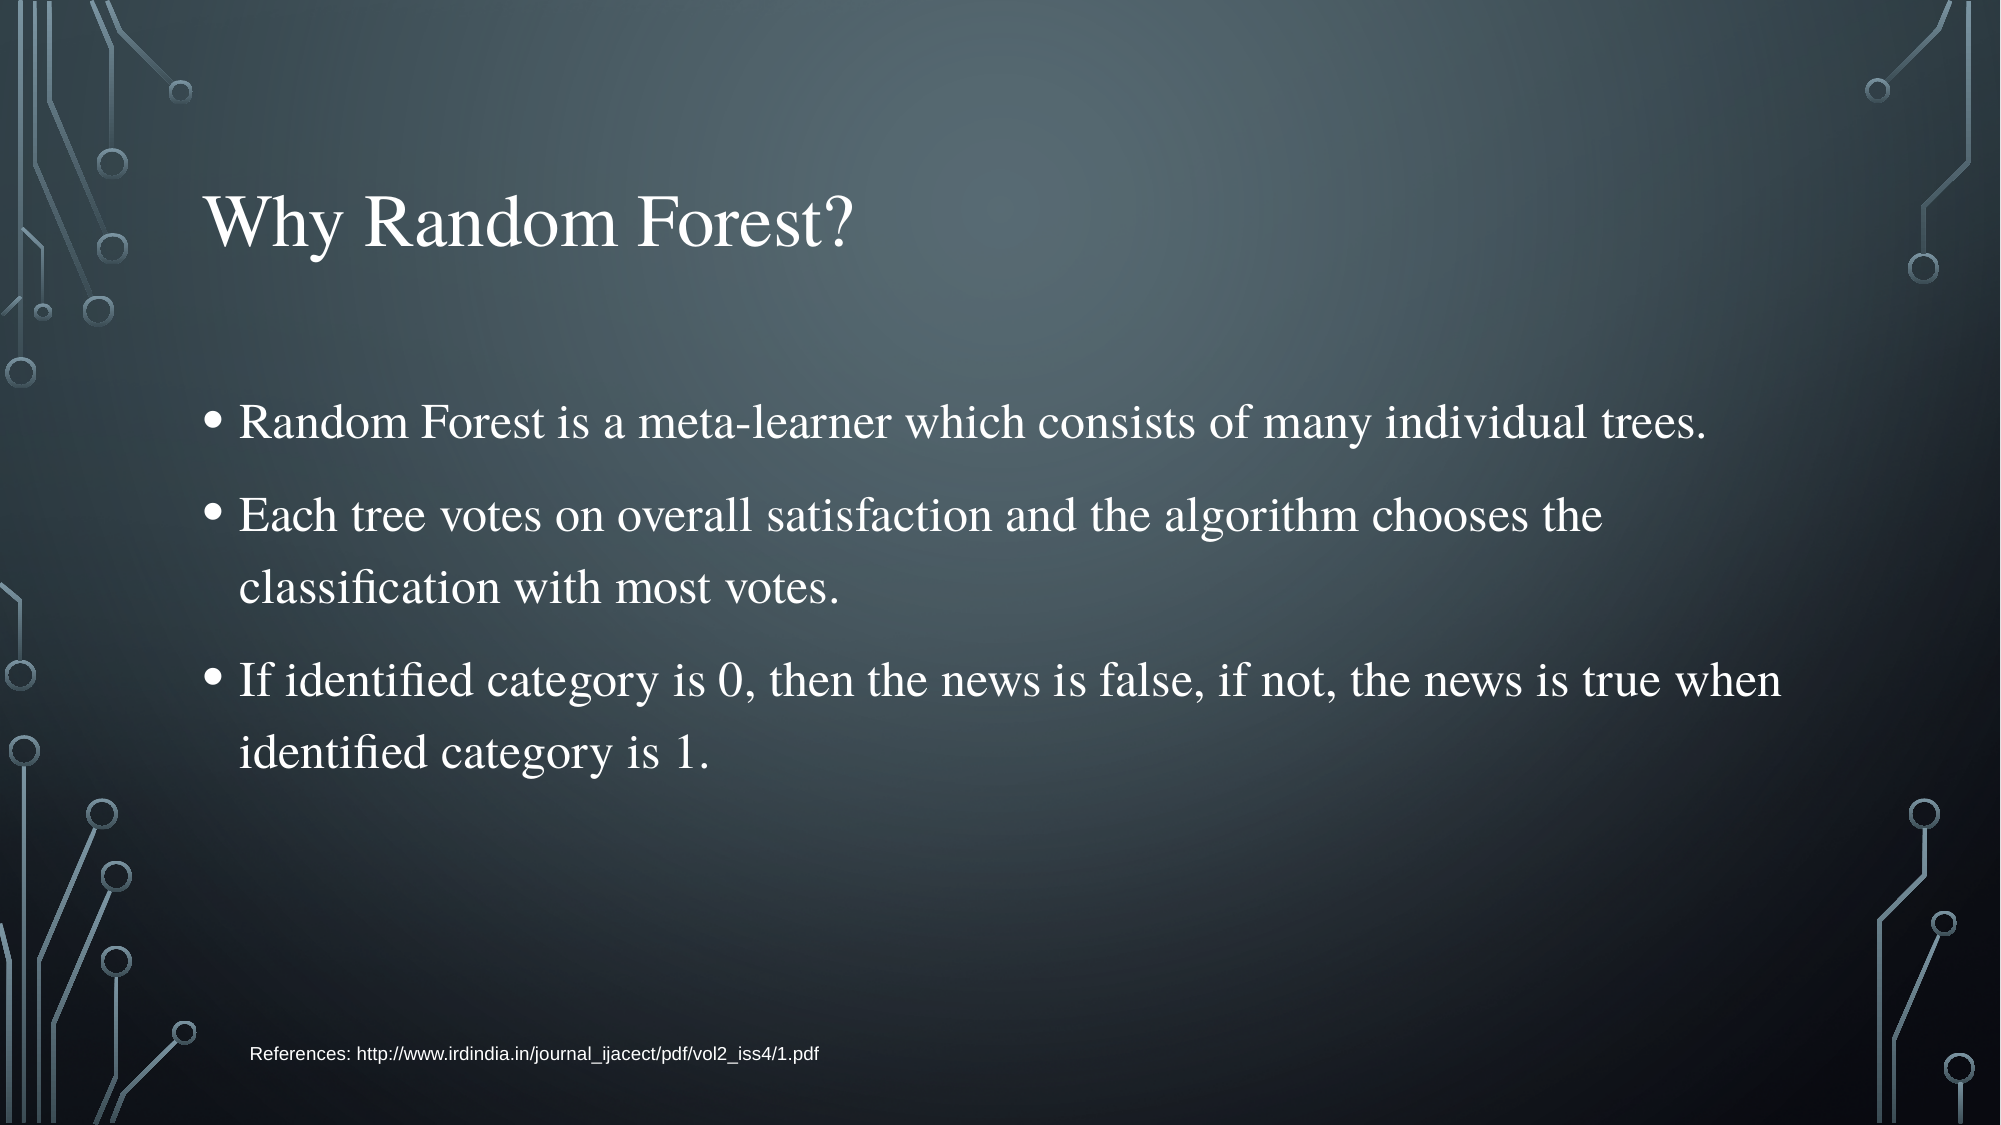

# Why Random Forest?
Random Forest is a meta-learner which consists of many individual trees.
Each tree votes on overall satisfaction and the algorithm chooses the classification with most votes.
If identified category is 0, then the news is false, if not, the news is true when identified category is 1.

References: http://www.irdindia.in/journal_ijacect/pdf/vol2_iss4/1.pdf